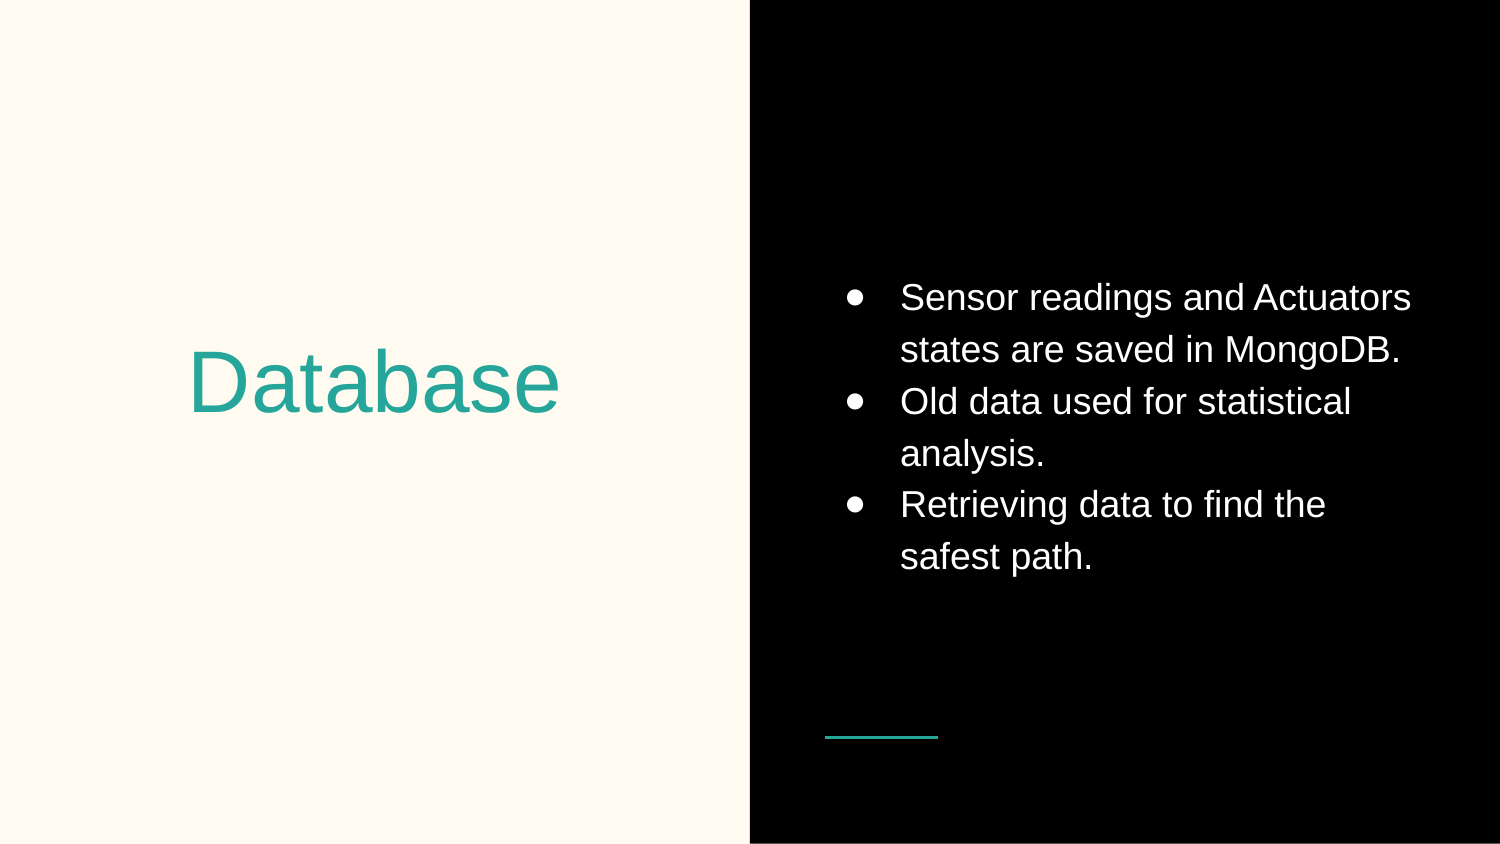

Sensor readings and Actuators states are saved in MongoDB.
Old data used for statistical analysis.
Retrieving data to find the safest path.
# Database